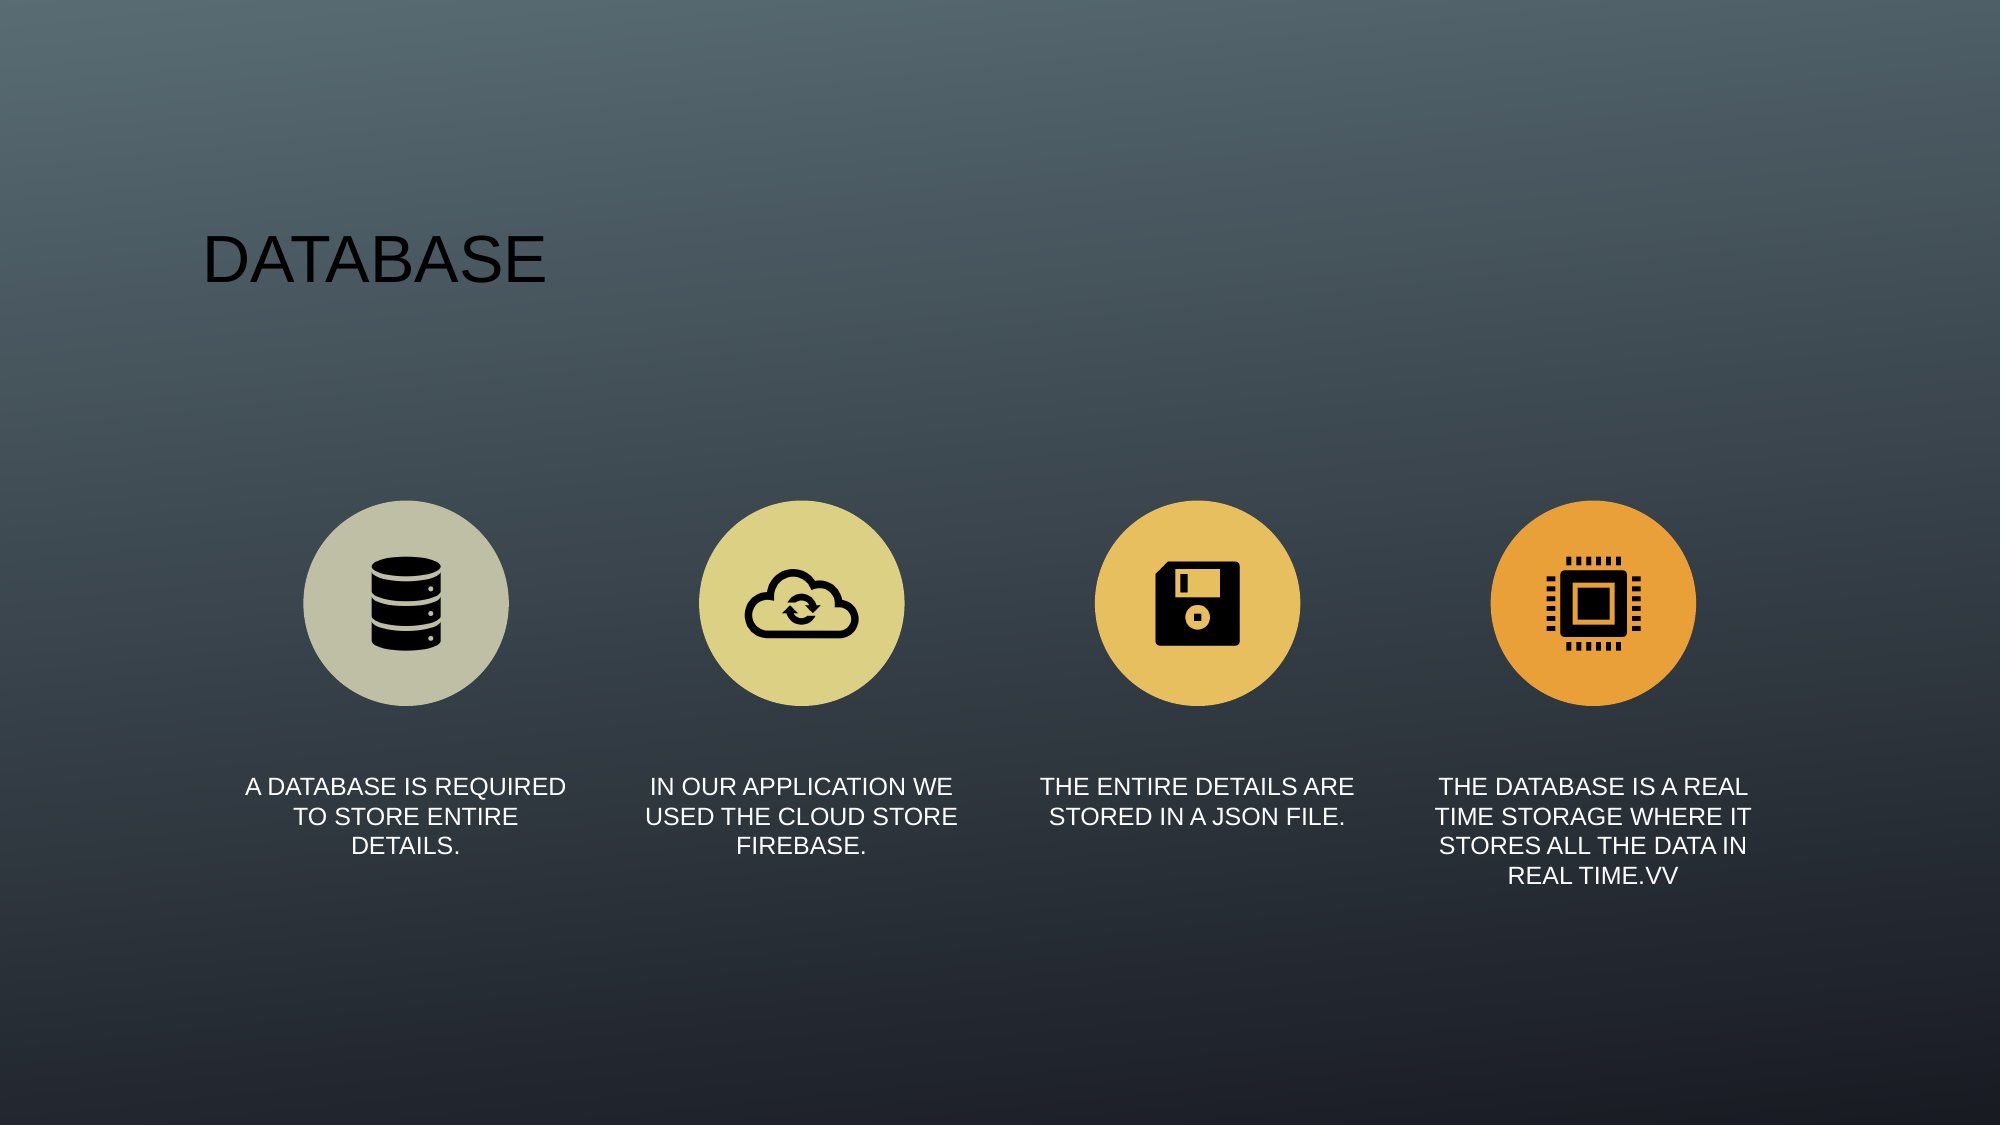

# Database
A database is required to store entire details.
In our application we used the cloud store firebase.
The entire details are stored in a Json file.
The database is a real time storage where it stores all the data in real time.vv